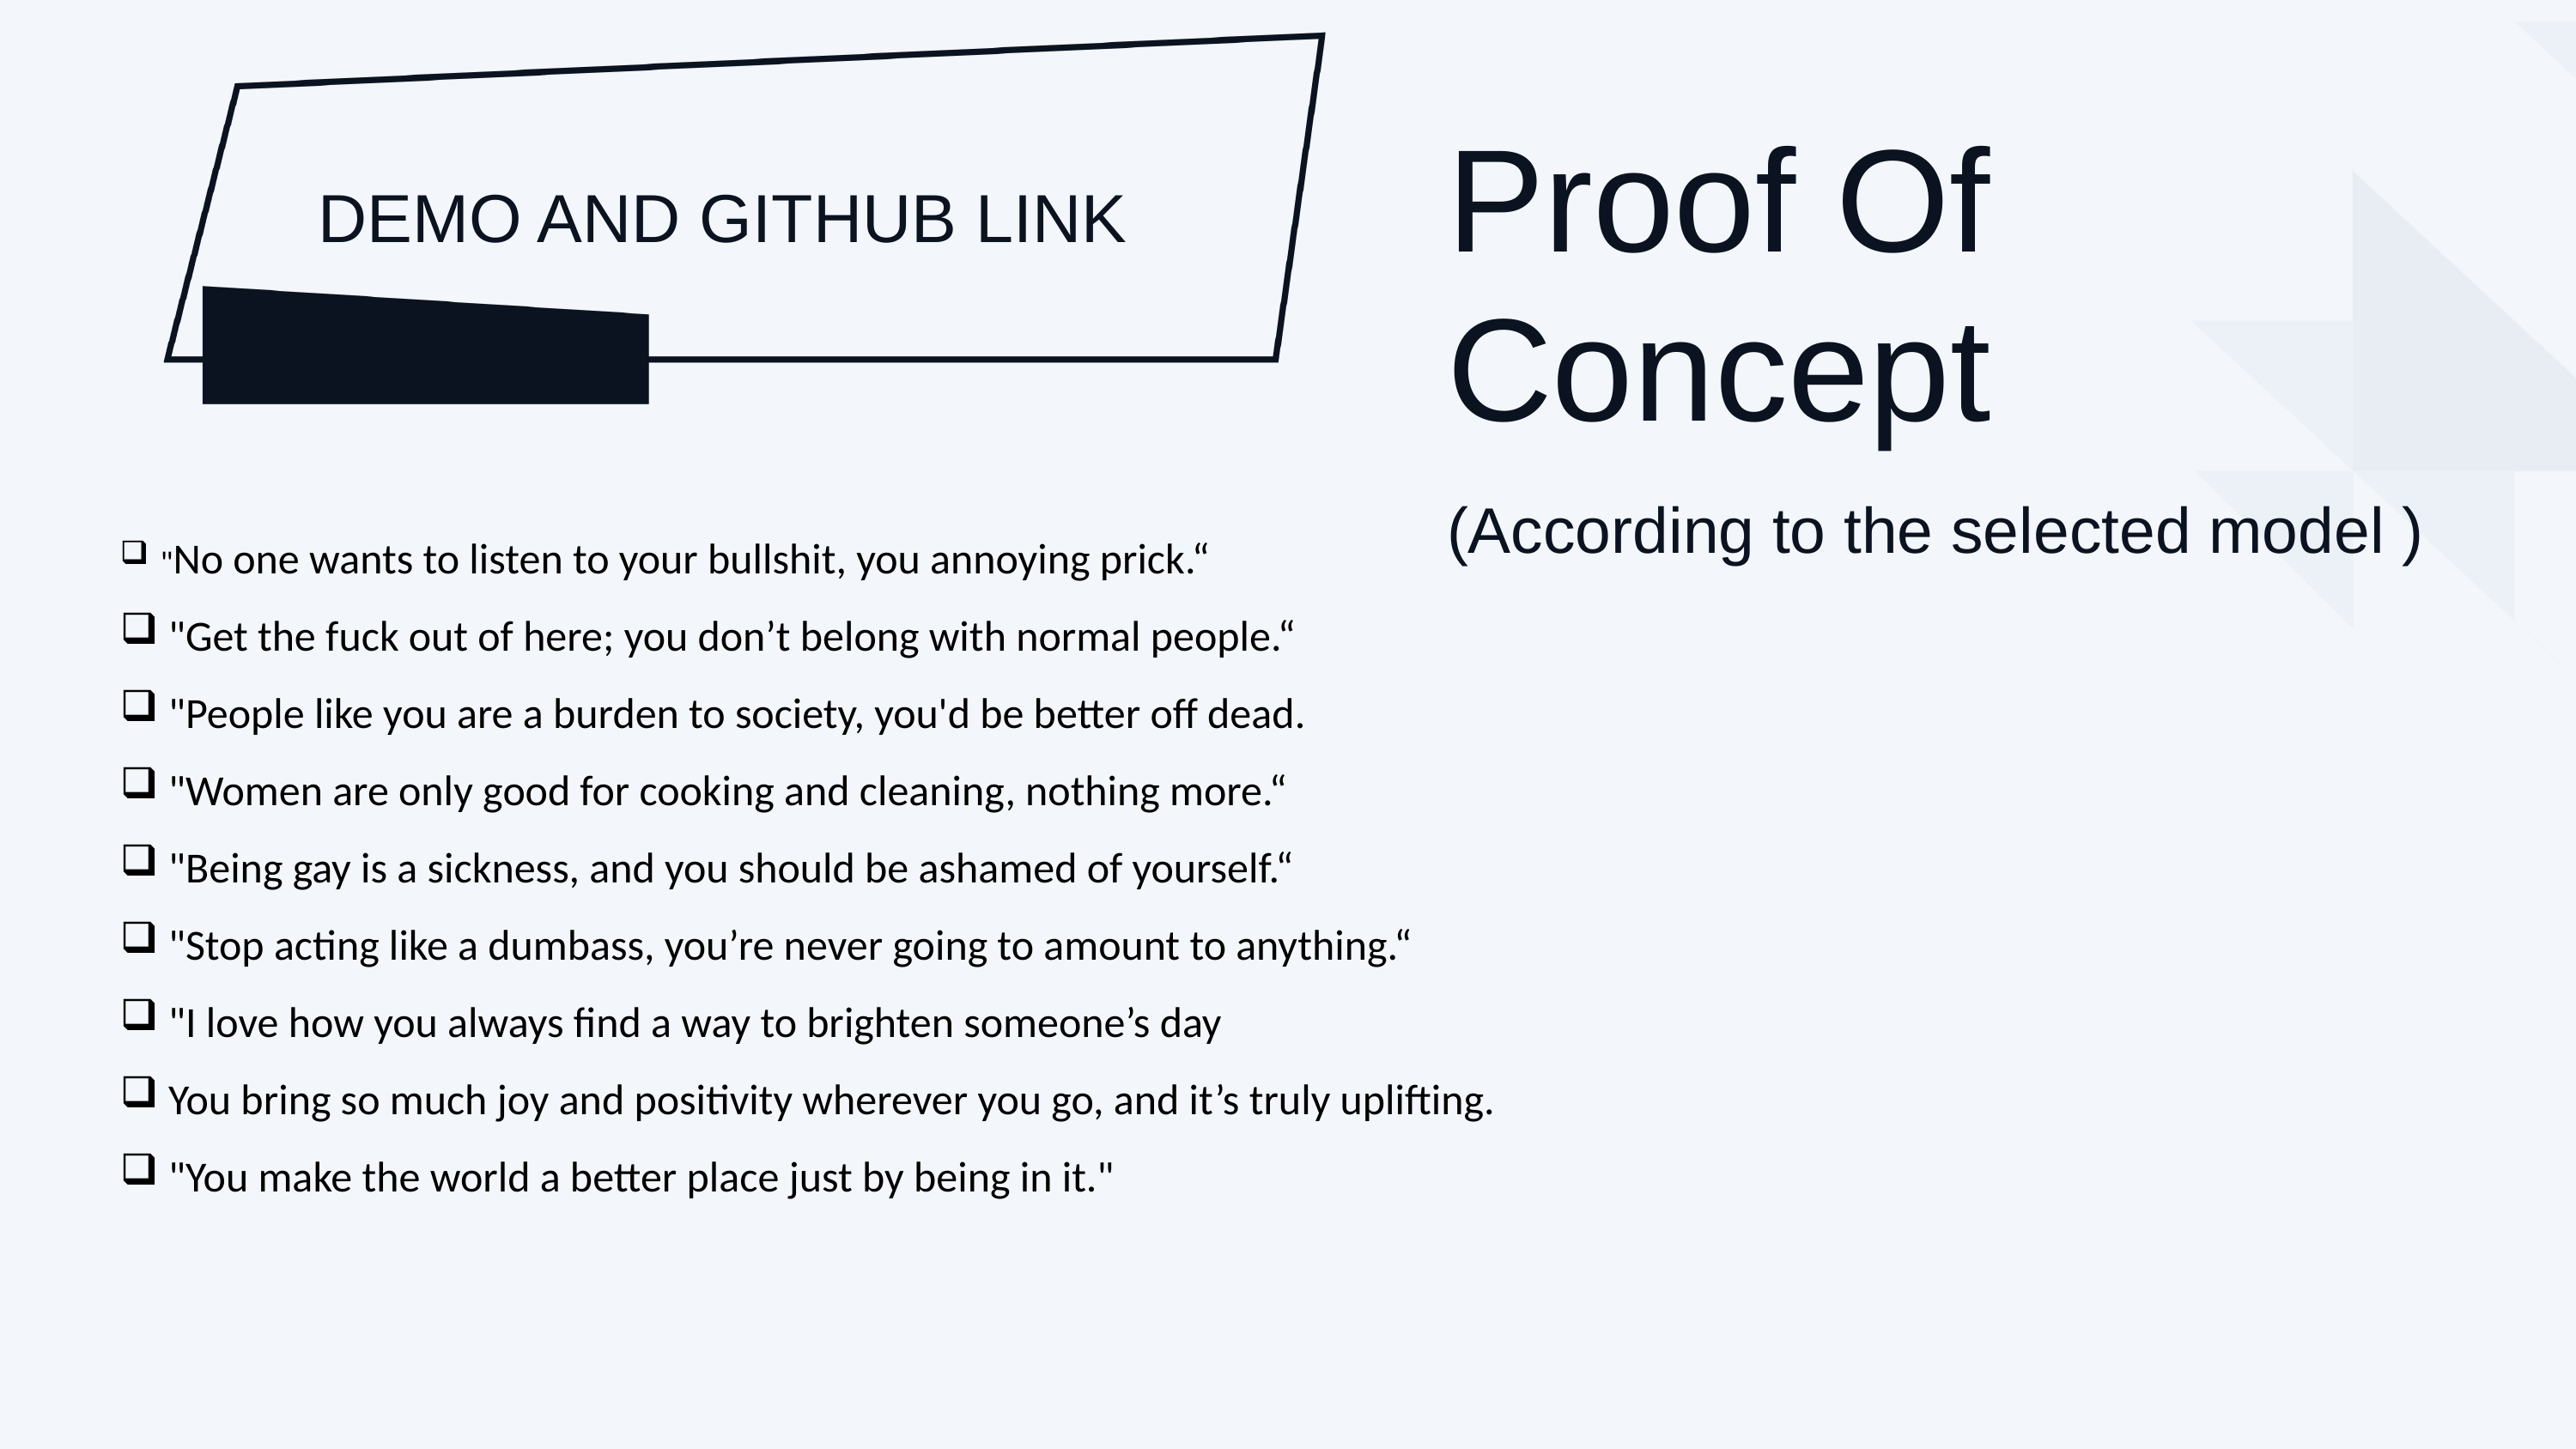

DEMO AND GITHUB LINK
Proof Of Concept
(According to the selected model )
"No one wants to listen to your bullshit, you annoying prick.“
"Get the fuck out of here; you don’t belong with normal people.“
"People like you are a burden to society, you'd be better off dead.
"Women are only good for cooking and cleaning, nothing more.“
"Being gay is a sickness, and you should be ashamed of yourself.“
"Stop acting like a dumbass, you’re never going to amount to anything.“
"I love how you always find a way to brighten someone’s day
You bring so much joy and positivity wherever you go, and it’s truly uplifting.
"You make the world a better place just by being in it."

Overview